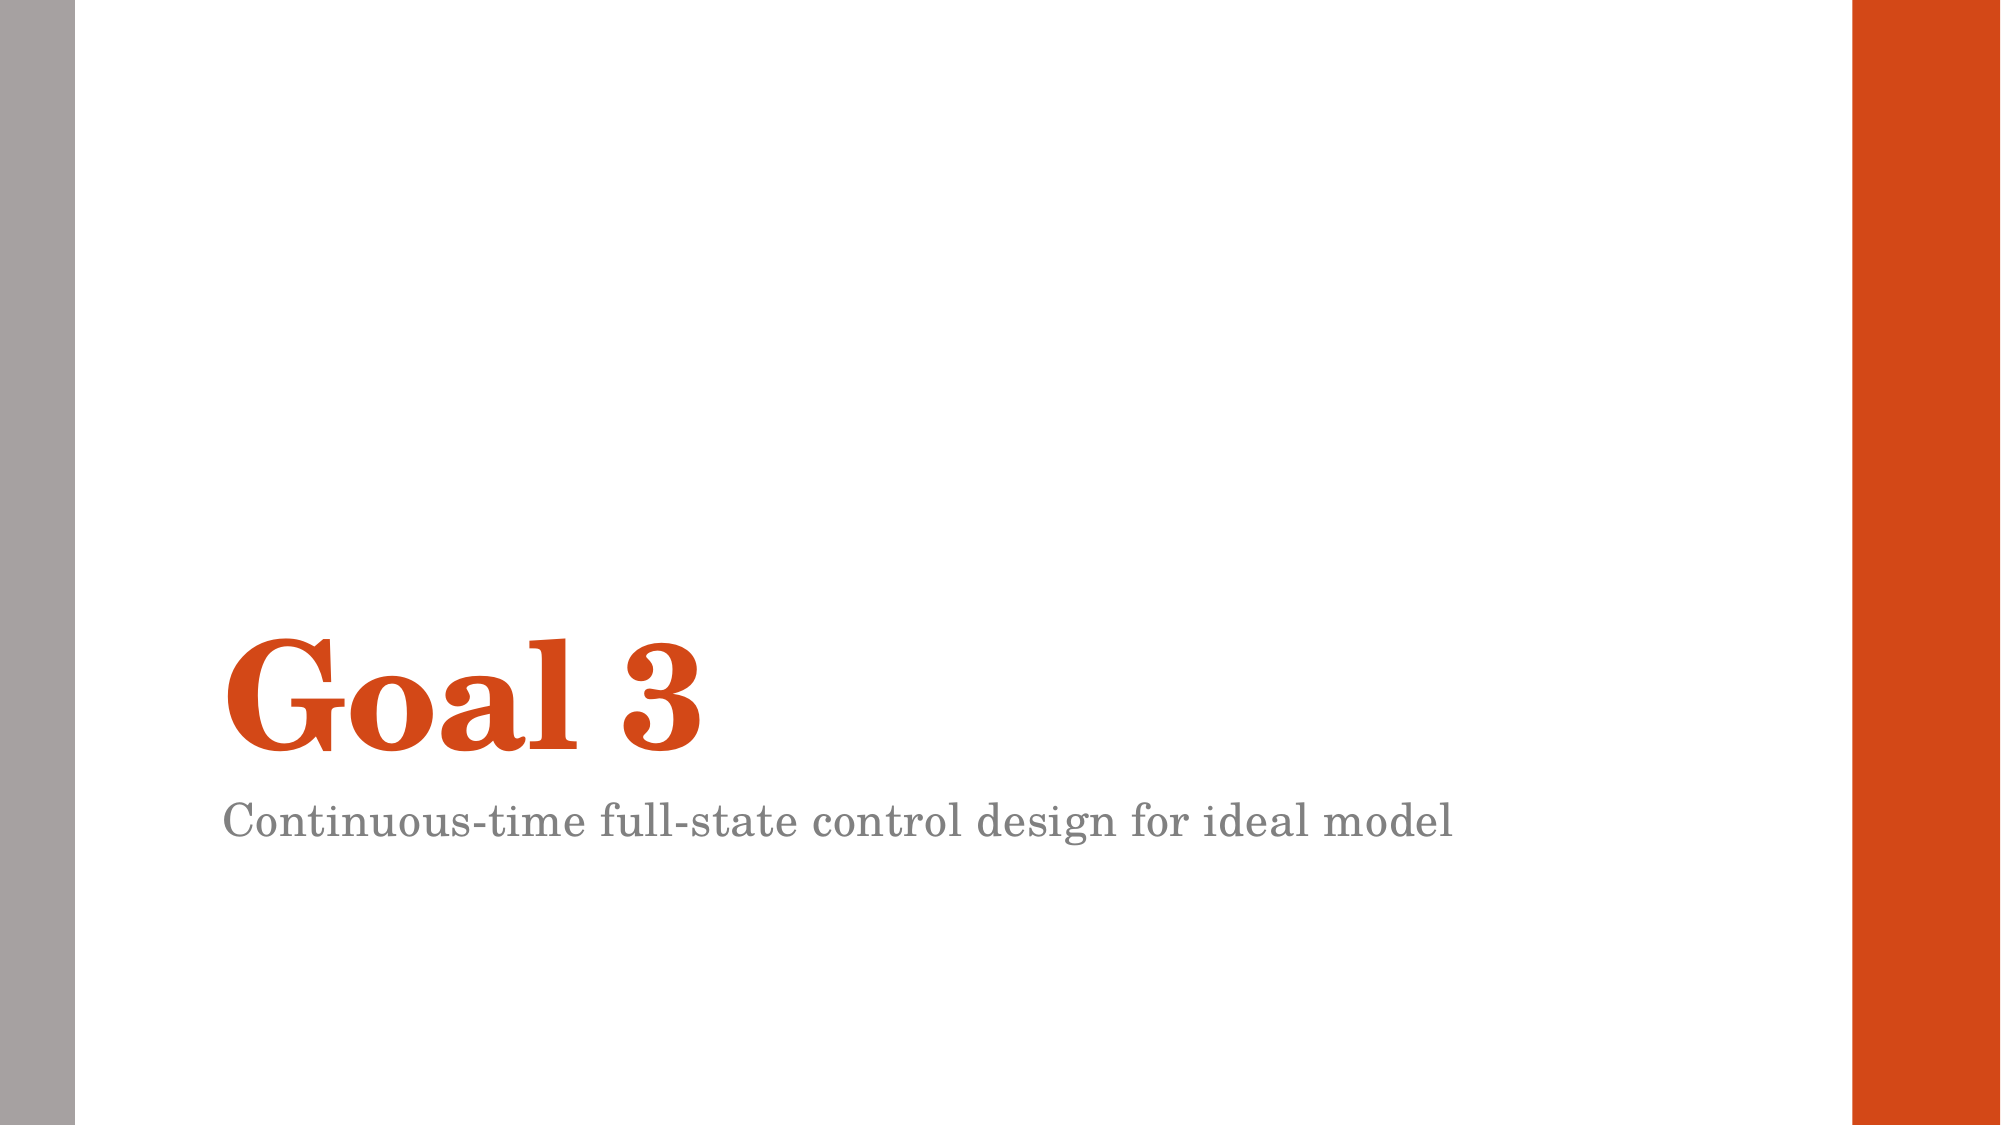

# Goal 3
Continuous-time full-state control design for ideal model